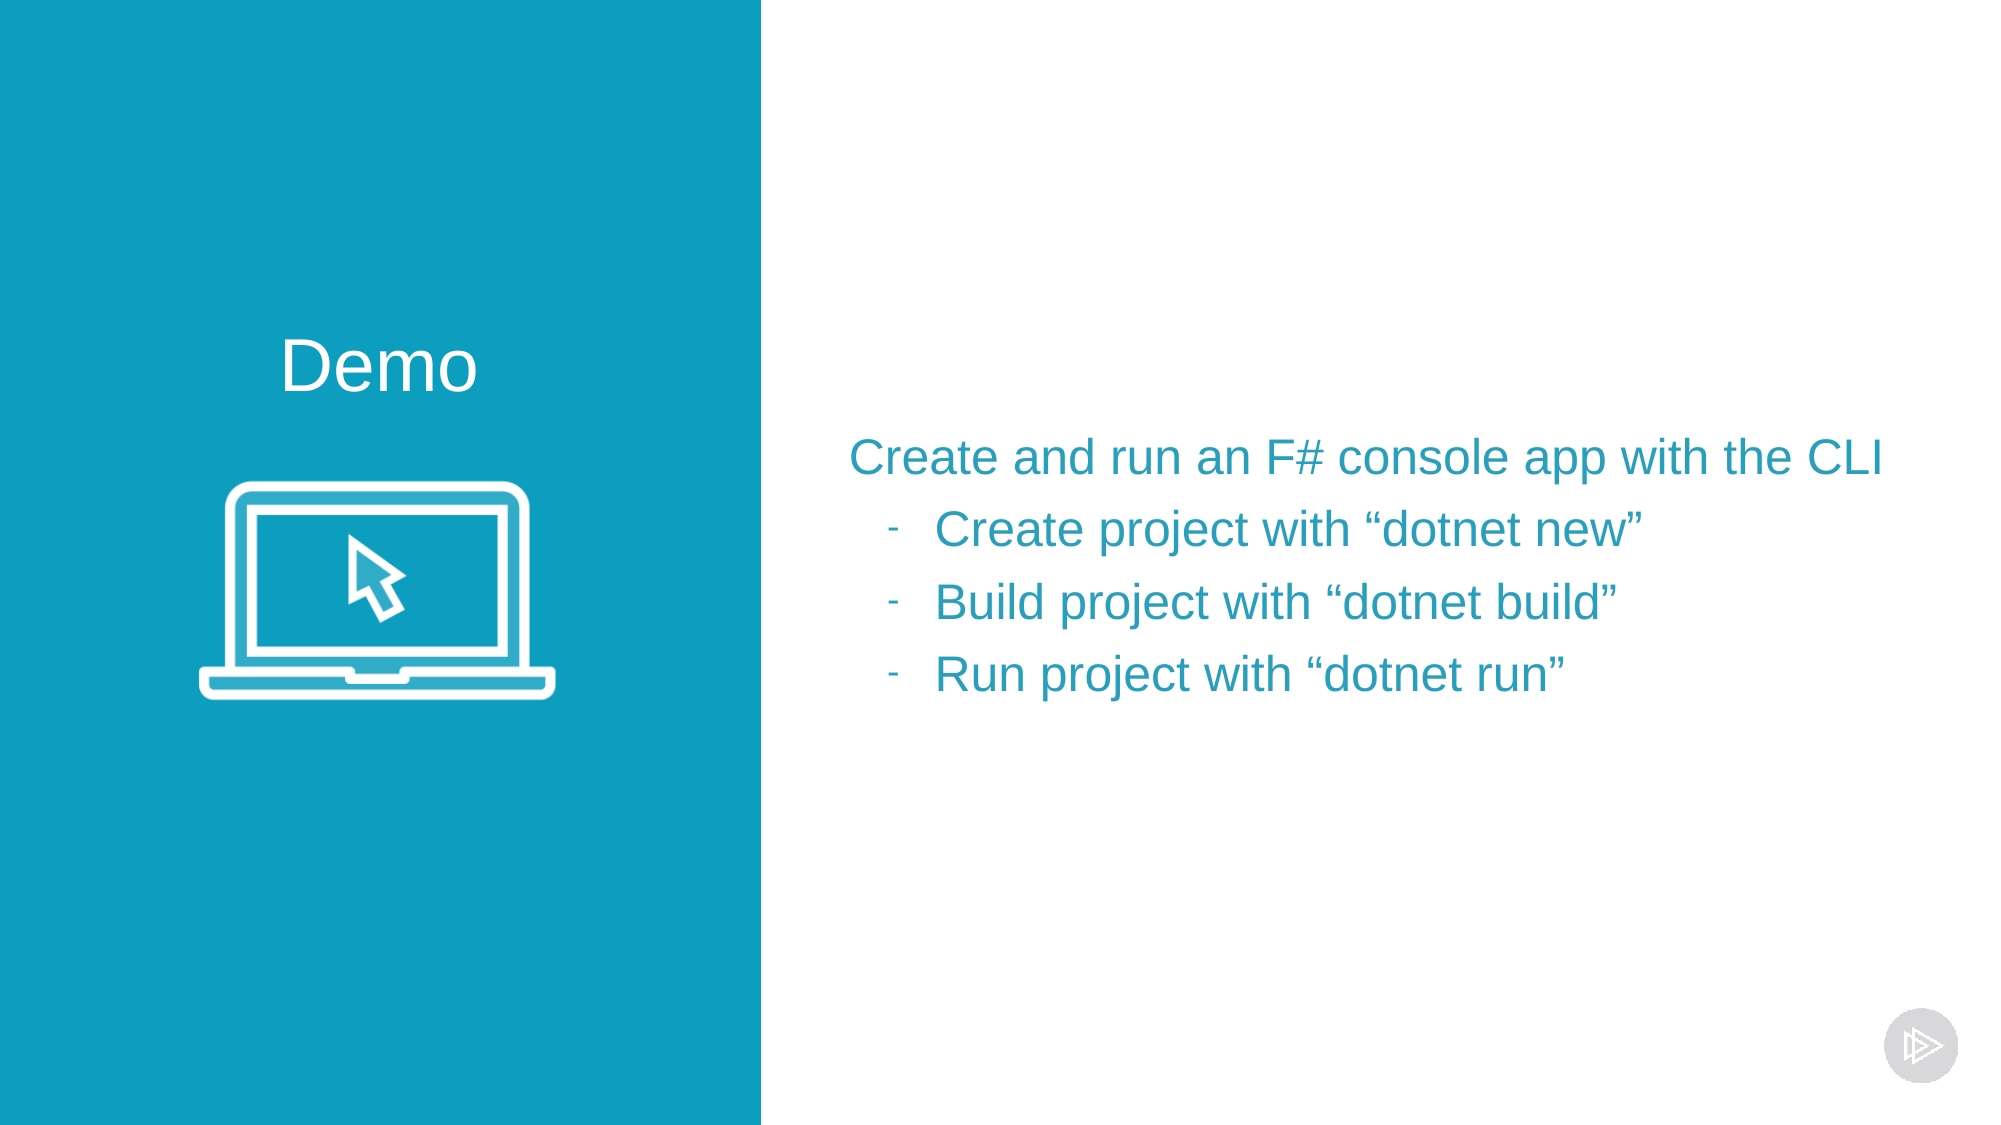

Create and run an F# console app with the CLI
Create project with “dotnet new”
Build project with “dotnet build”
Run project with “dotnet run”